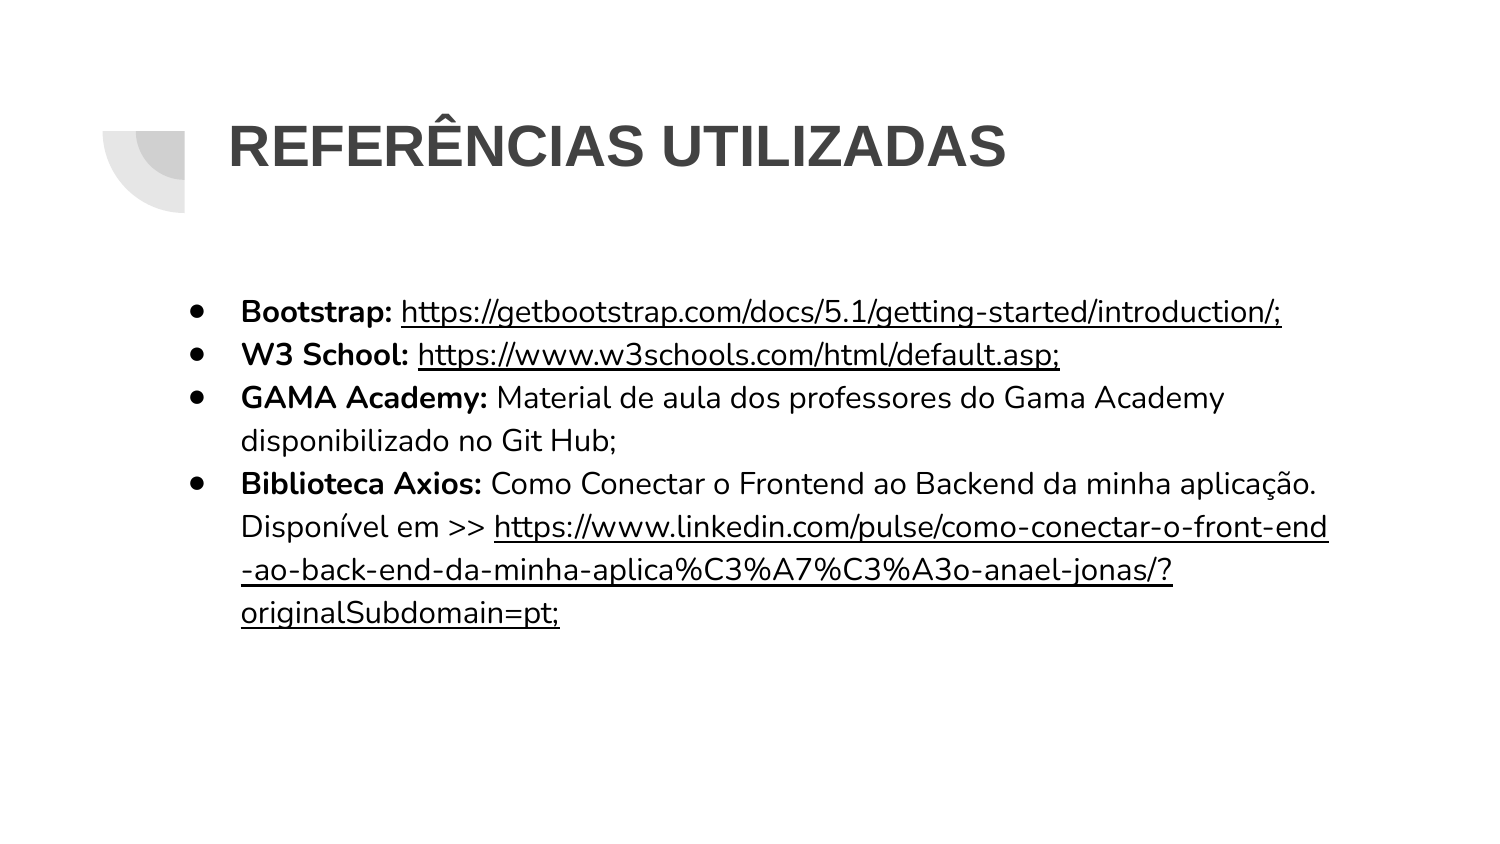

# REFERÊNCIAS UTILIZADAS
Bootstrap: https://getbootstrap.com/docs/5.1/getting-started/introduction/;
W3 School: https://www.w3schools.com/html/default.asp;
GAMA Academy: Material de aula dos professores do Gama Academy disponibilizado no Git Hub;
Biblioteca Axios: Como Conectar o Frontend ao Backend da minha aplicação. Disponível em >> https://www.linkedin.com/pulse/como-conectar-o-front-end -ao-back-end-da-minha-aplica%C3%A7%C3%A3o-anael-jonas/?originalSubdomain=pt;